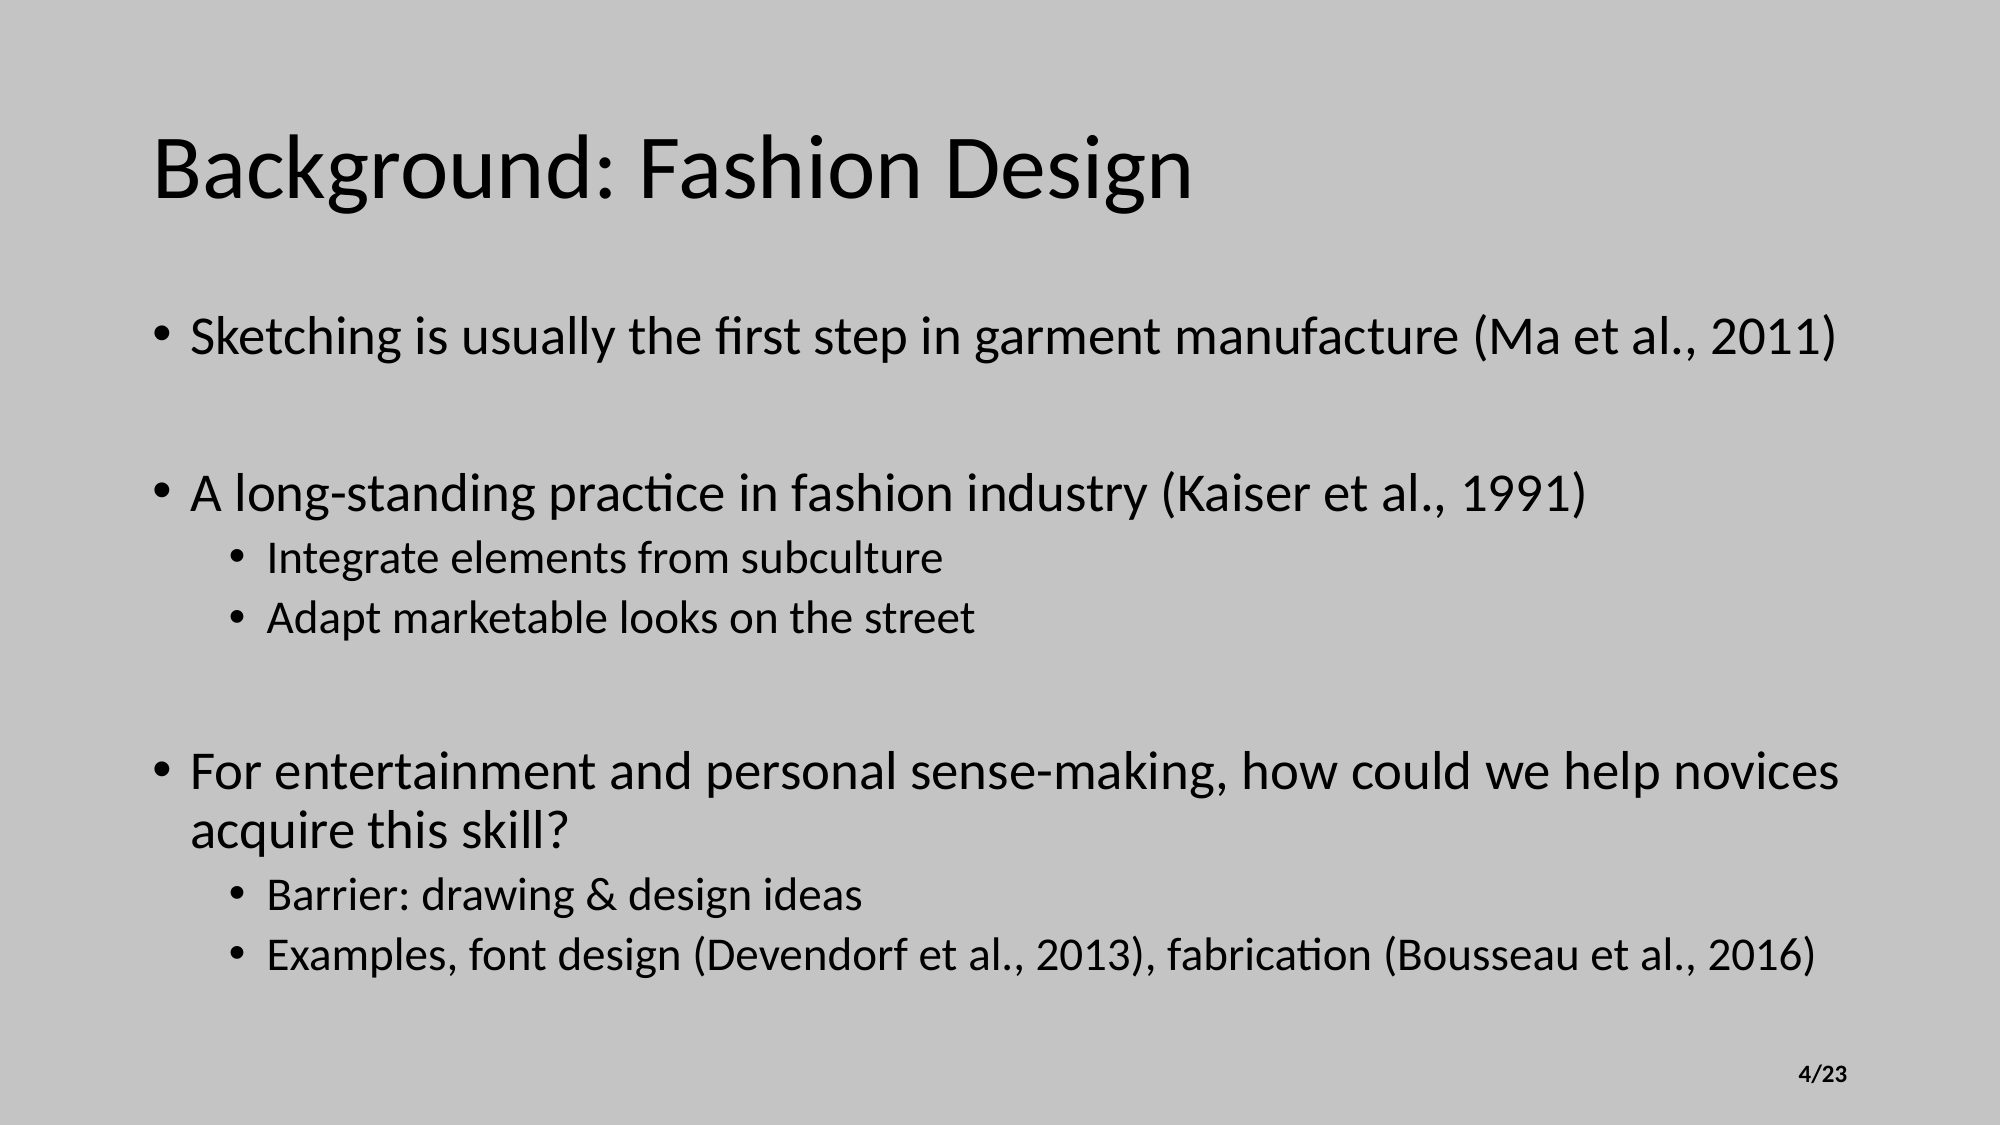

# Background: Fashion Design
Sketching is usually the first step in garment manufacture (Ma et al., 2011)

A long-standing practice in fashion industry (Kaiser et al., 1991)
Integrate elements from subculture
Adapt marketable looks on the street

For entertainment and personal sense-making, how could we help novices acquire this skill?
Barrier: drawing & design ideas
Examples, font design (Devendorf et al., 2013), fabrication (Bousseau et al., 2016)

4/23